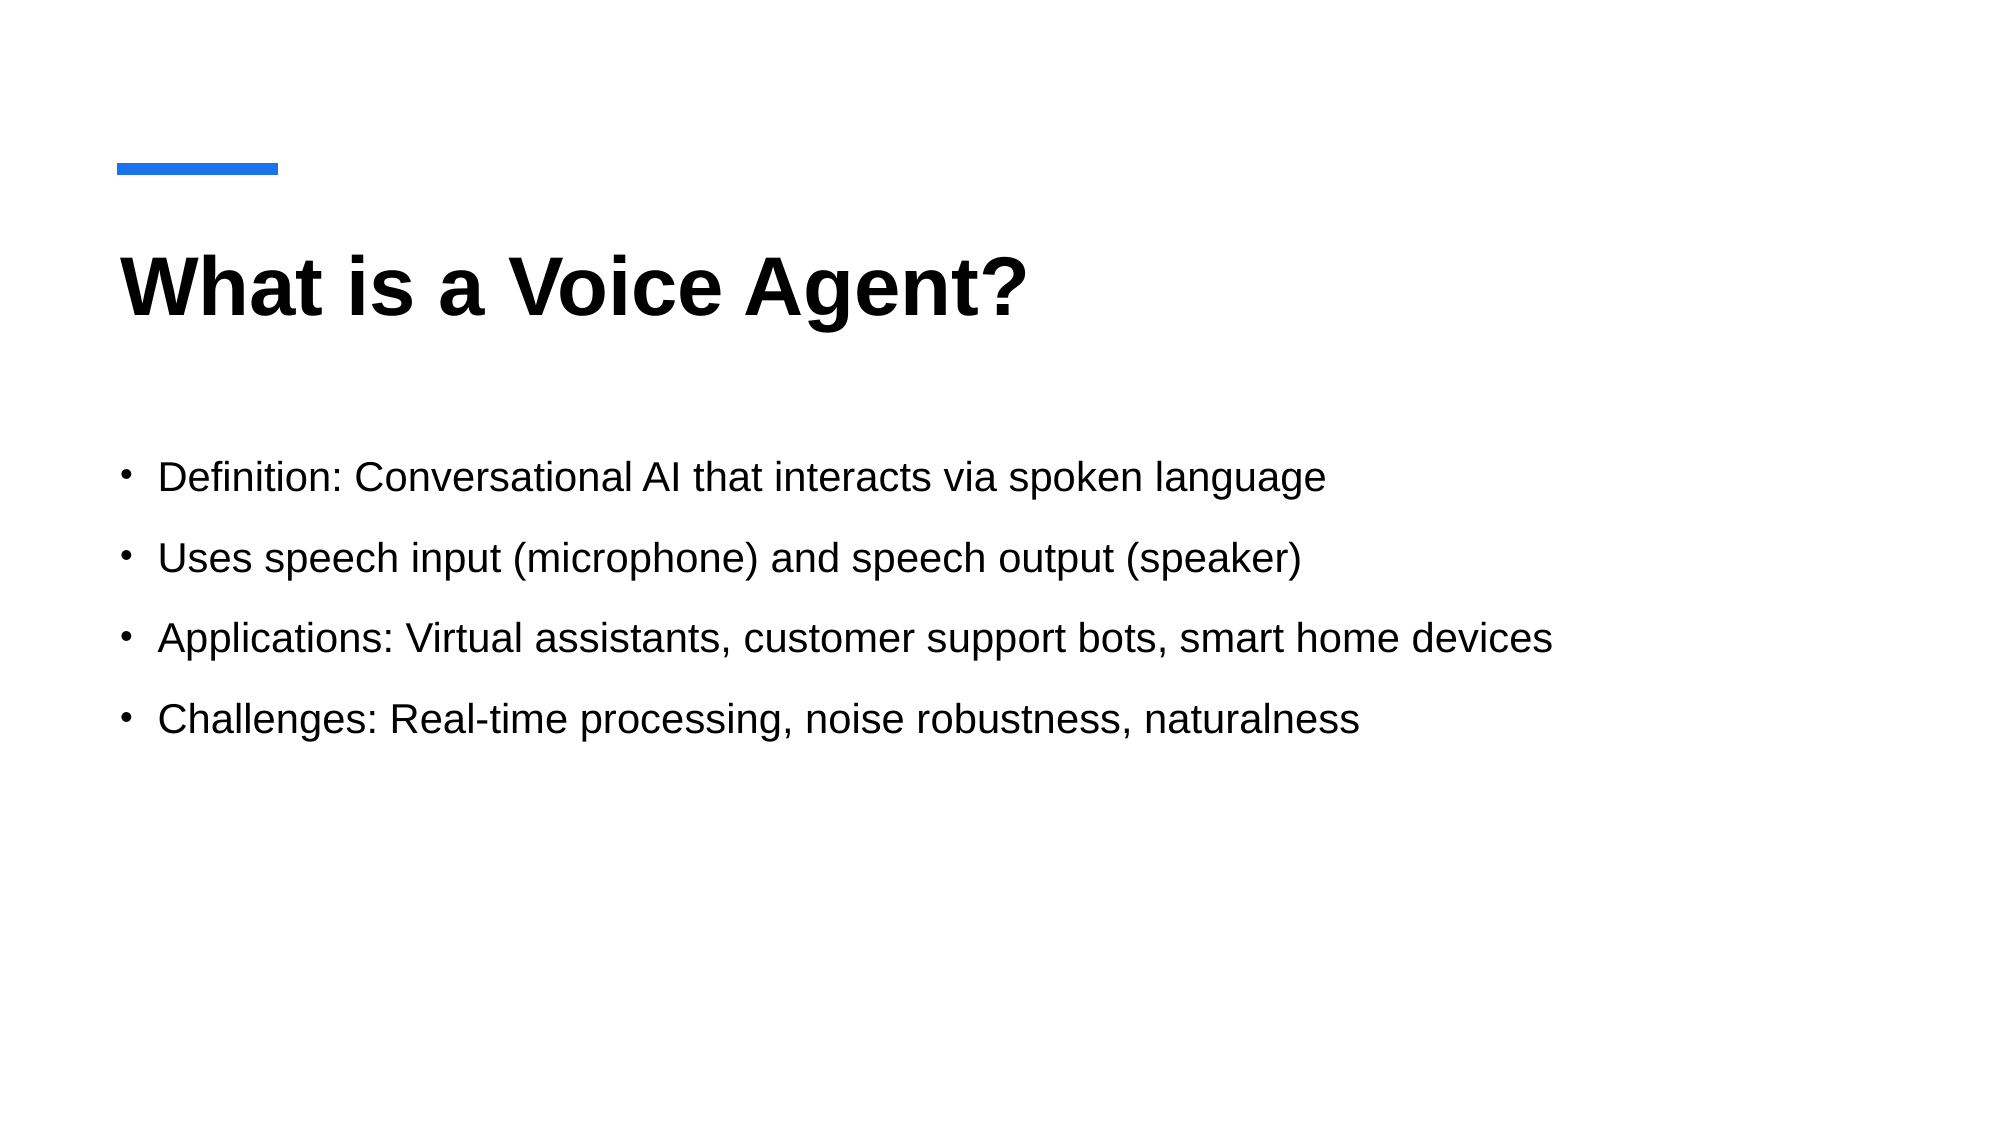

# What is a Voice Agent?
Definition: Conversational AI that interacts via spoken language
Uses speech input (microphone) and speech output (speaker)
Applications: Virtual assistants, customer support bots, smart home devices
Challenges: Real-time processing, noise robustness, naturalness